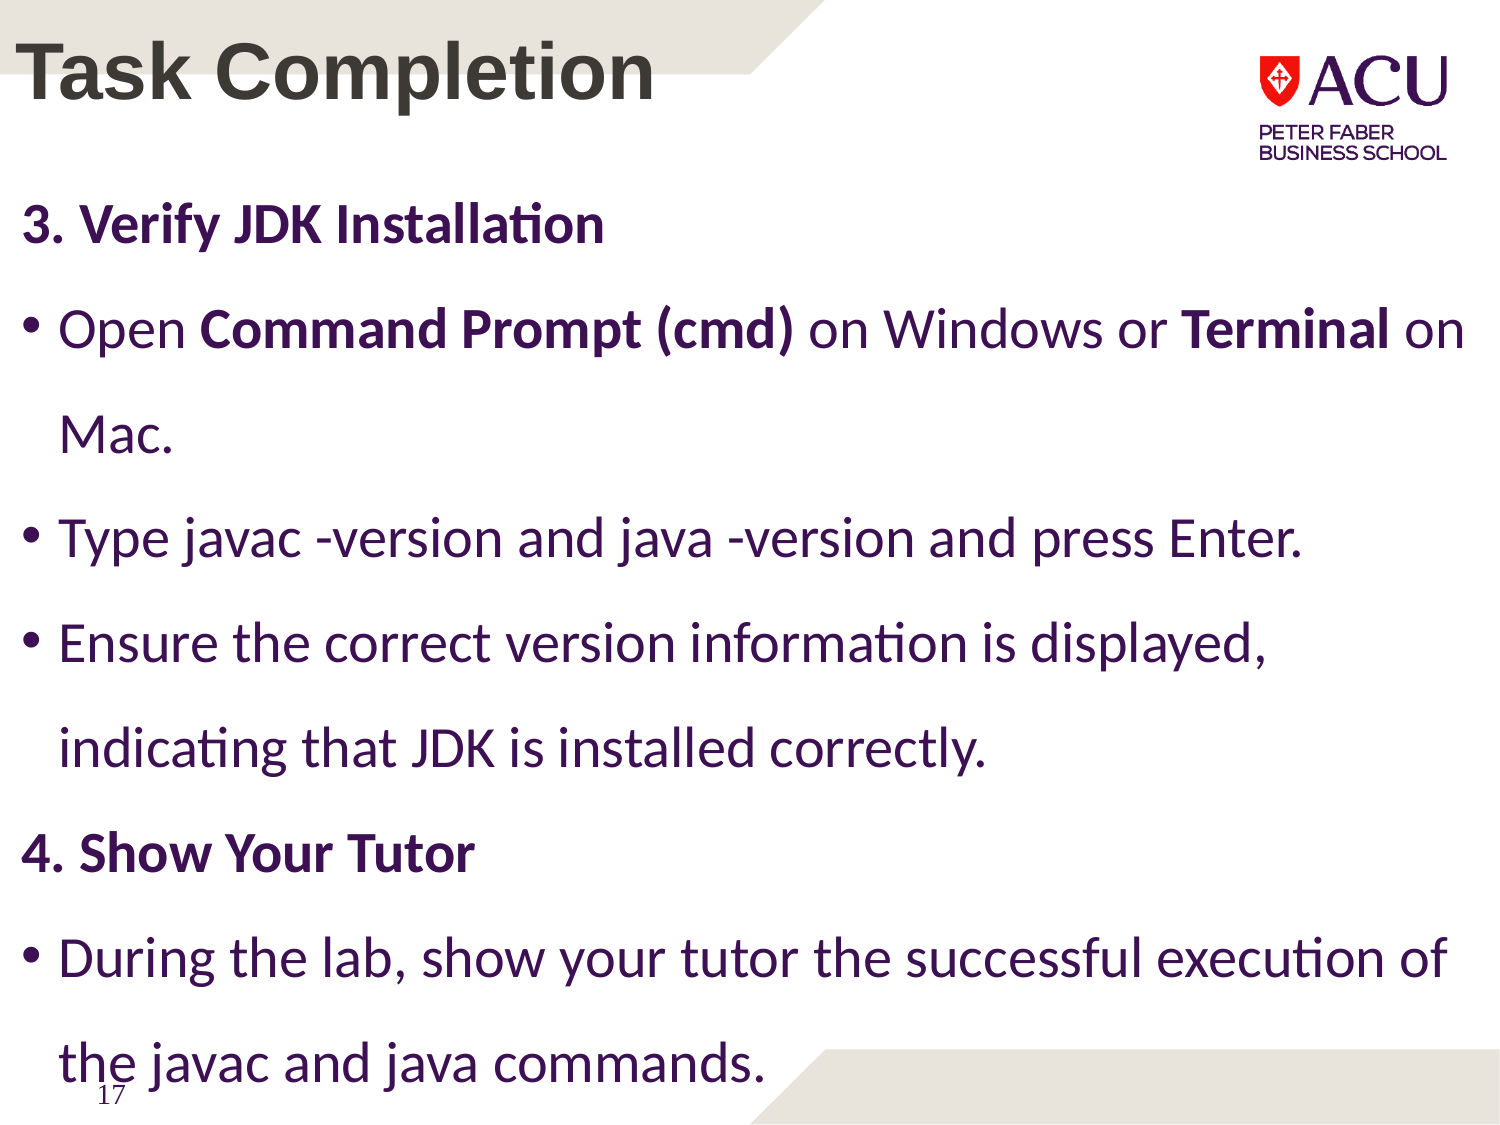

# Task Completion
3. Verify JDK Installation
Open Command Prompt (cmd) on Windows or Terminal on Mac.
Type javac -version and java -version and press Enter.
Ensure the correct version information is displayed, indicating that JDK is installed correctly.
4. Show Your Tutor
During the lab, show your tutor the successful execution of the javac and java commands.

17